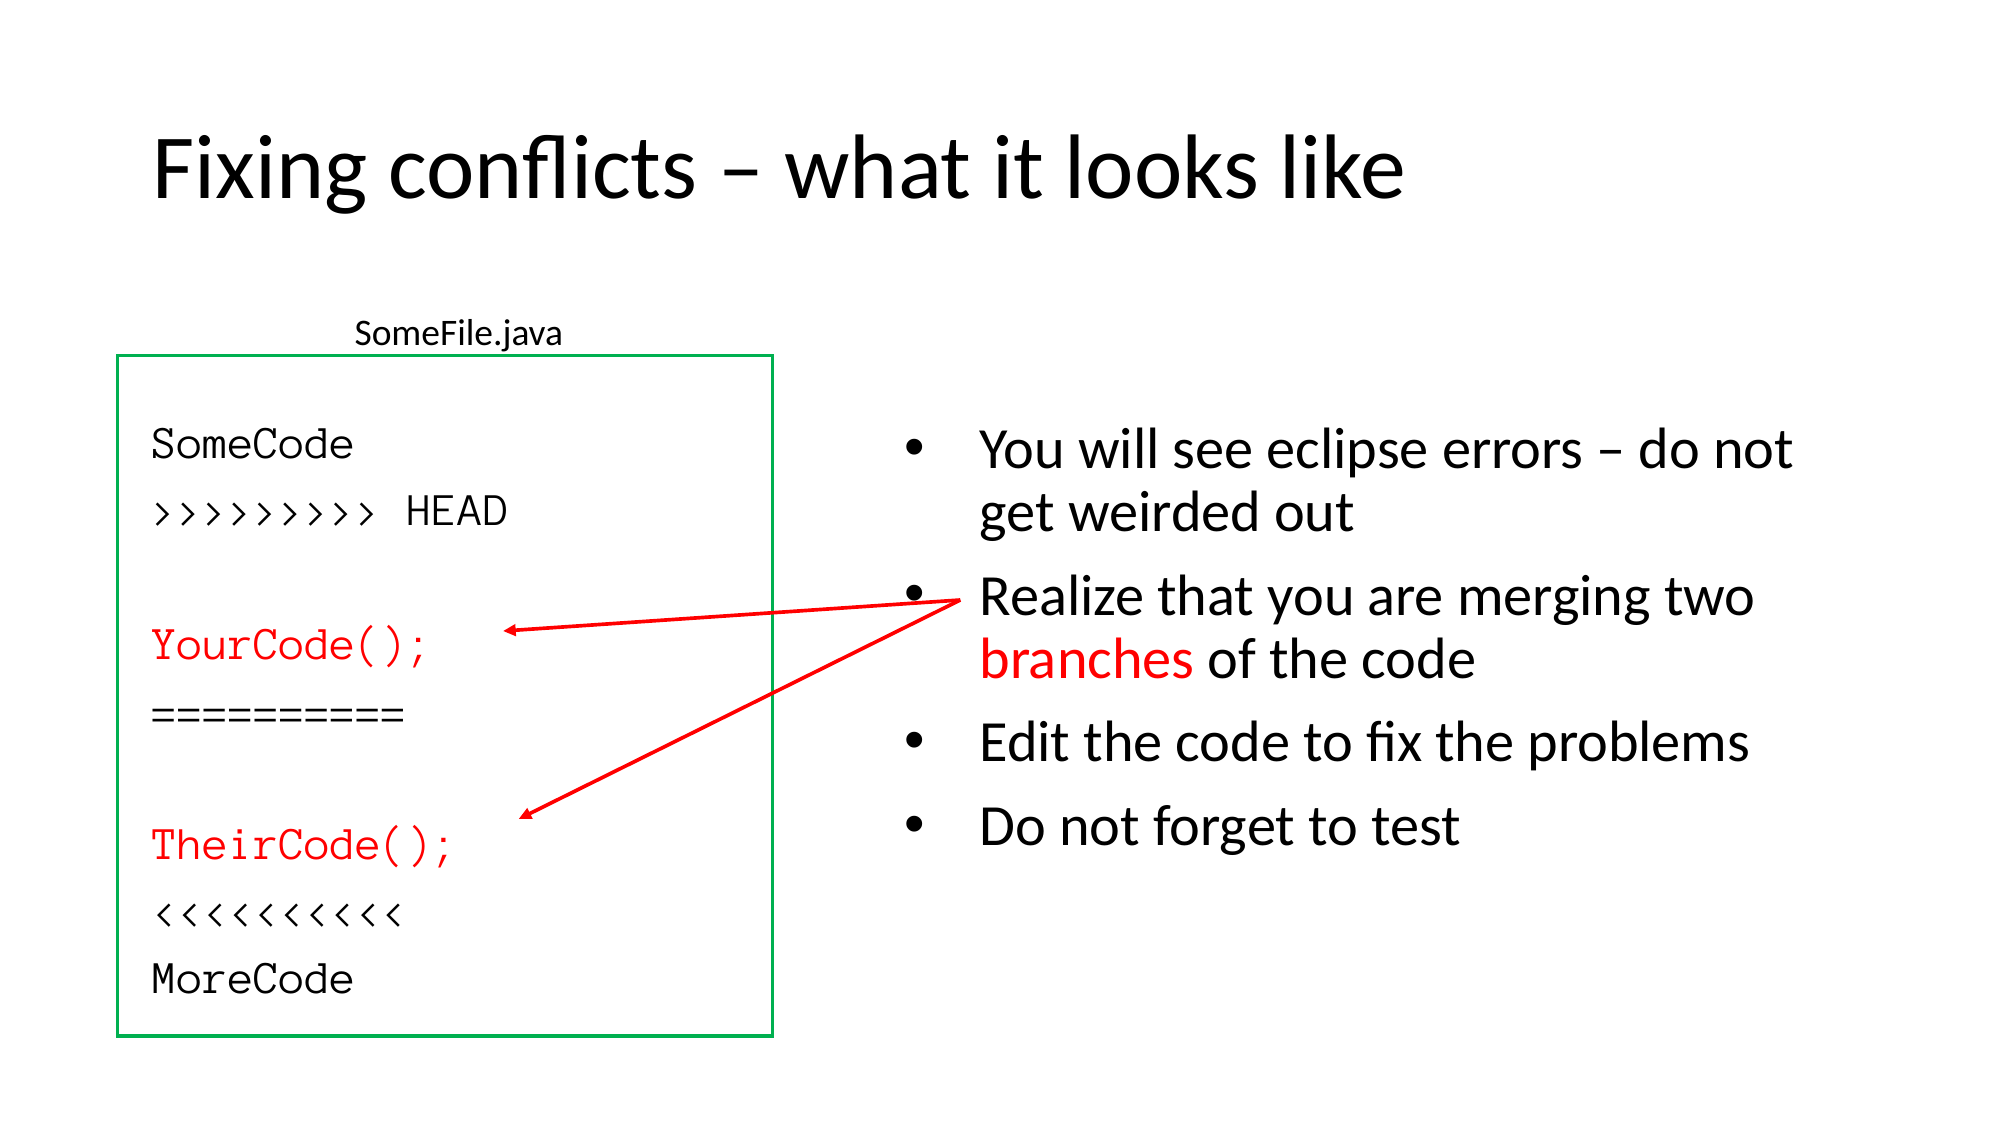

# Fixing conflicts – what it looks like
SomeFile.java

SomeCode
>>>>>>>>> HEAD

YourCode();
==========

TheirCode();
<<<<<<<<<<
MoreCode
You will see eclipse errors – do not get weirded out
Realize that you are merging two branches of the code
Edit the code to fix the problems
Do not forget to test